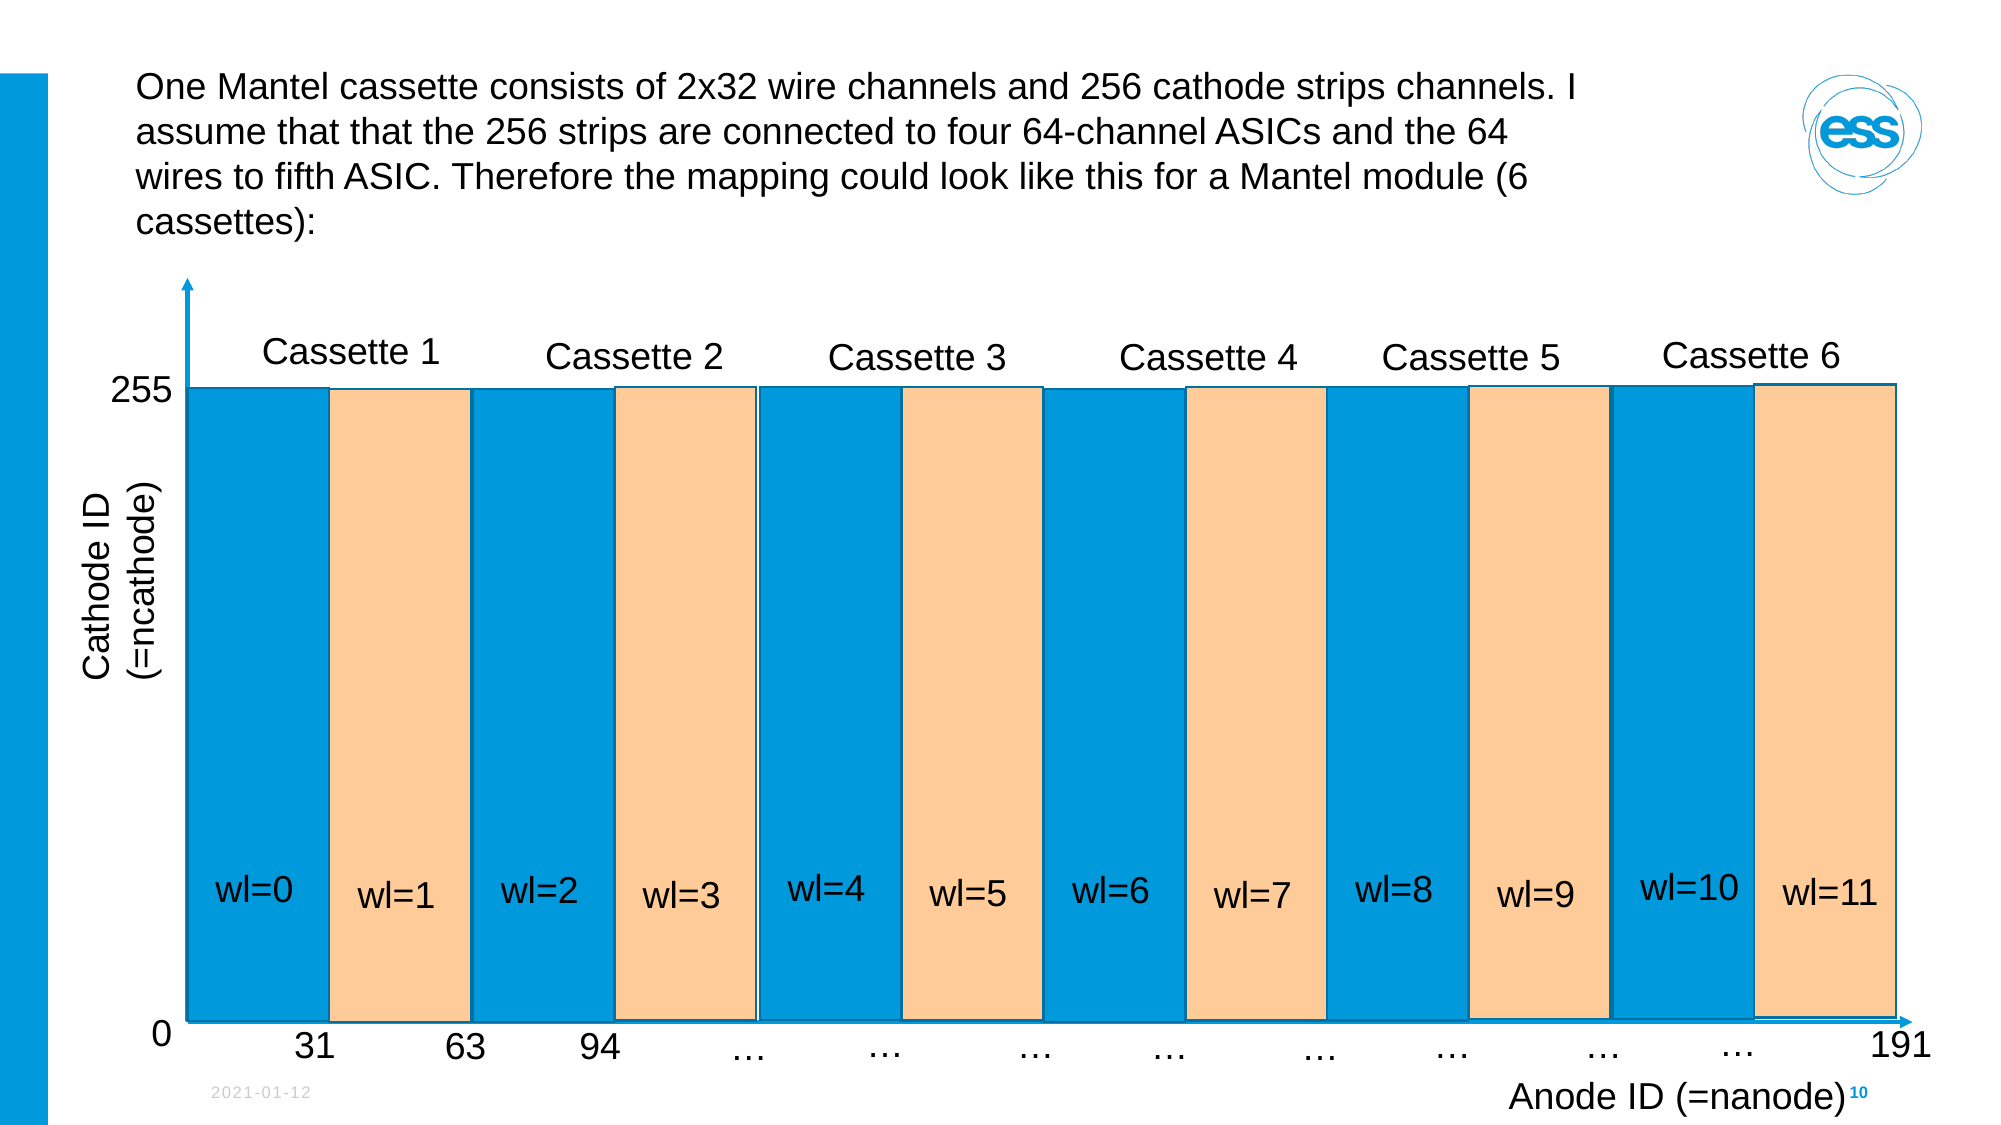

One Mantel cassette consists of 2x32 wire channels and 256 cathode strips channels. I assume that that the 256 strips are connected to four 64-channel ASICs and the 64 wires to fifth ASIC. Therefore the mapping could look like this for a Mantel module (6 cassettes):
Cassette 1
Cassette 6
Cassette 2
Cassette 3
Cassette 4
Cassette 5
255

wl=10
wl=11
…
191

wl=8
wl=9
…
…

wl=4
wl=5
…
…

wl=2
wl=3
94
…

wl=6
wl=7
…
…

wl=0
wl=1
31
63
Cathode ID (=ncathode)
0
2021-01-12
10
Anode ID (=nanode)